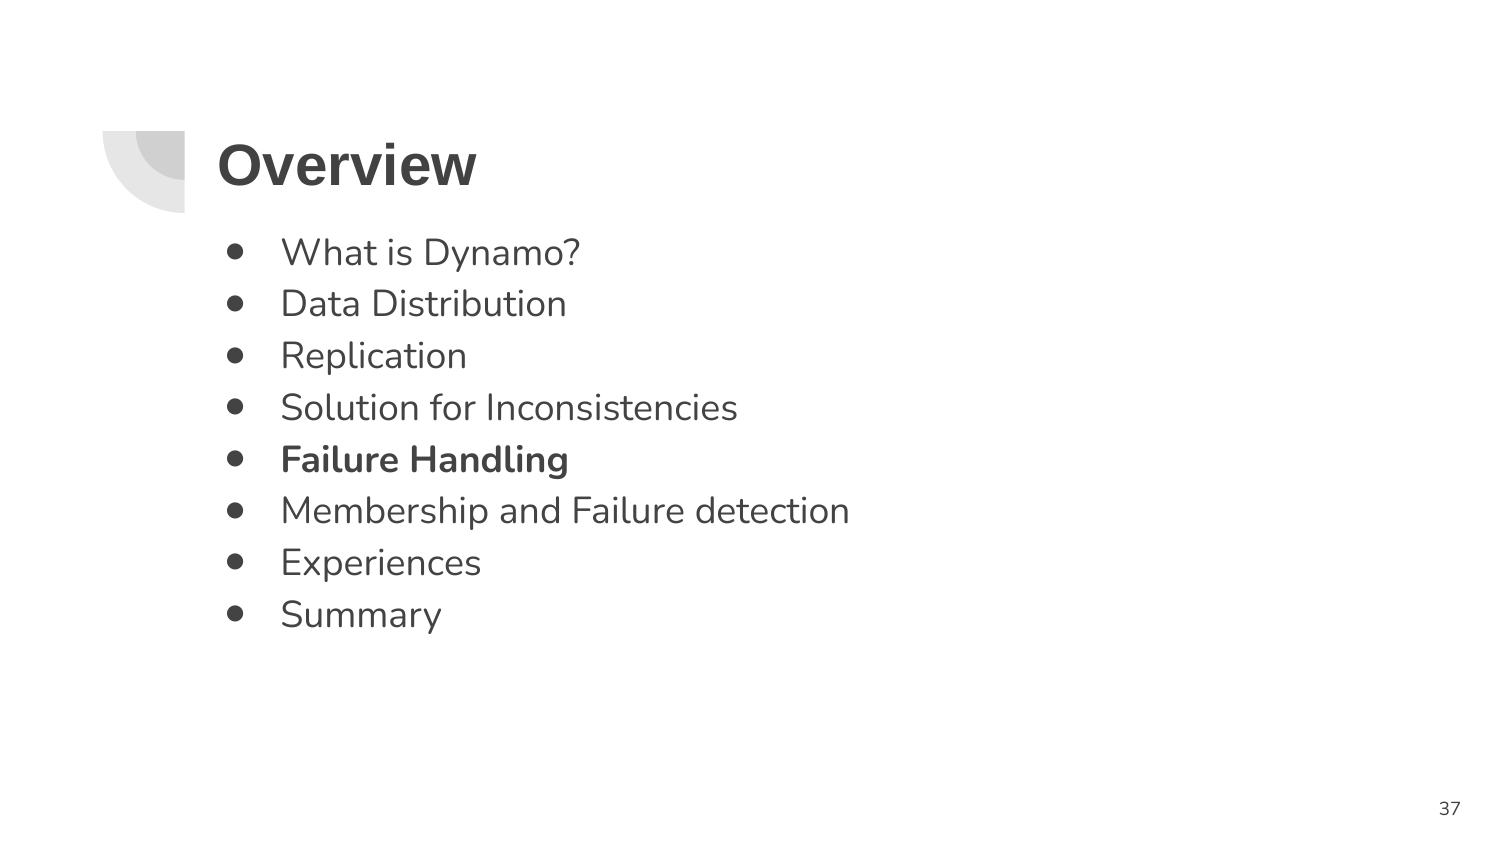

# Overview
What is Dynamo?
Data Distribution
Replication
Solution for Inconsistencies
Failure Handling
Membership and Failure detection
Experiences
Summary
37